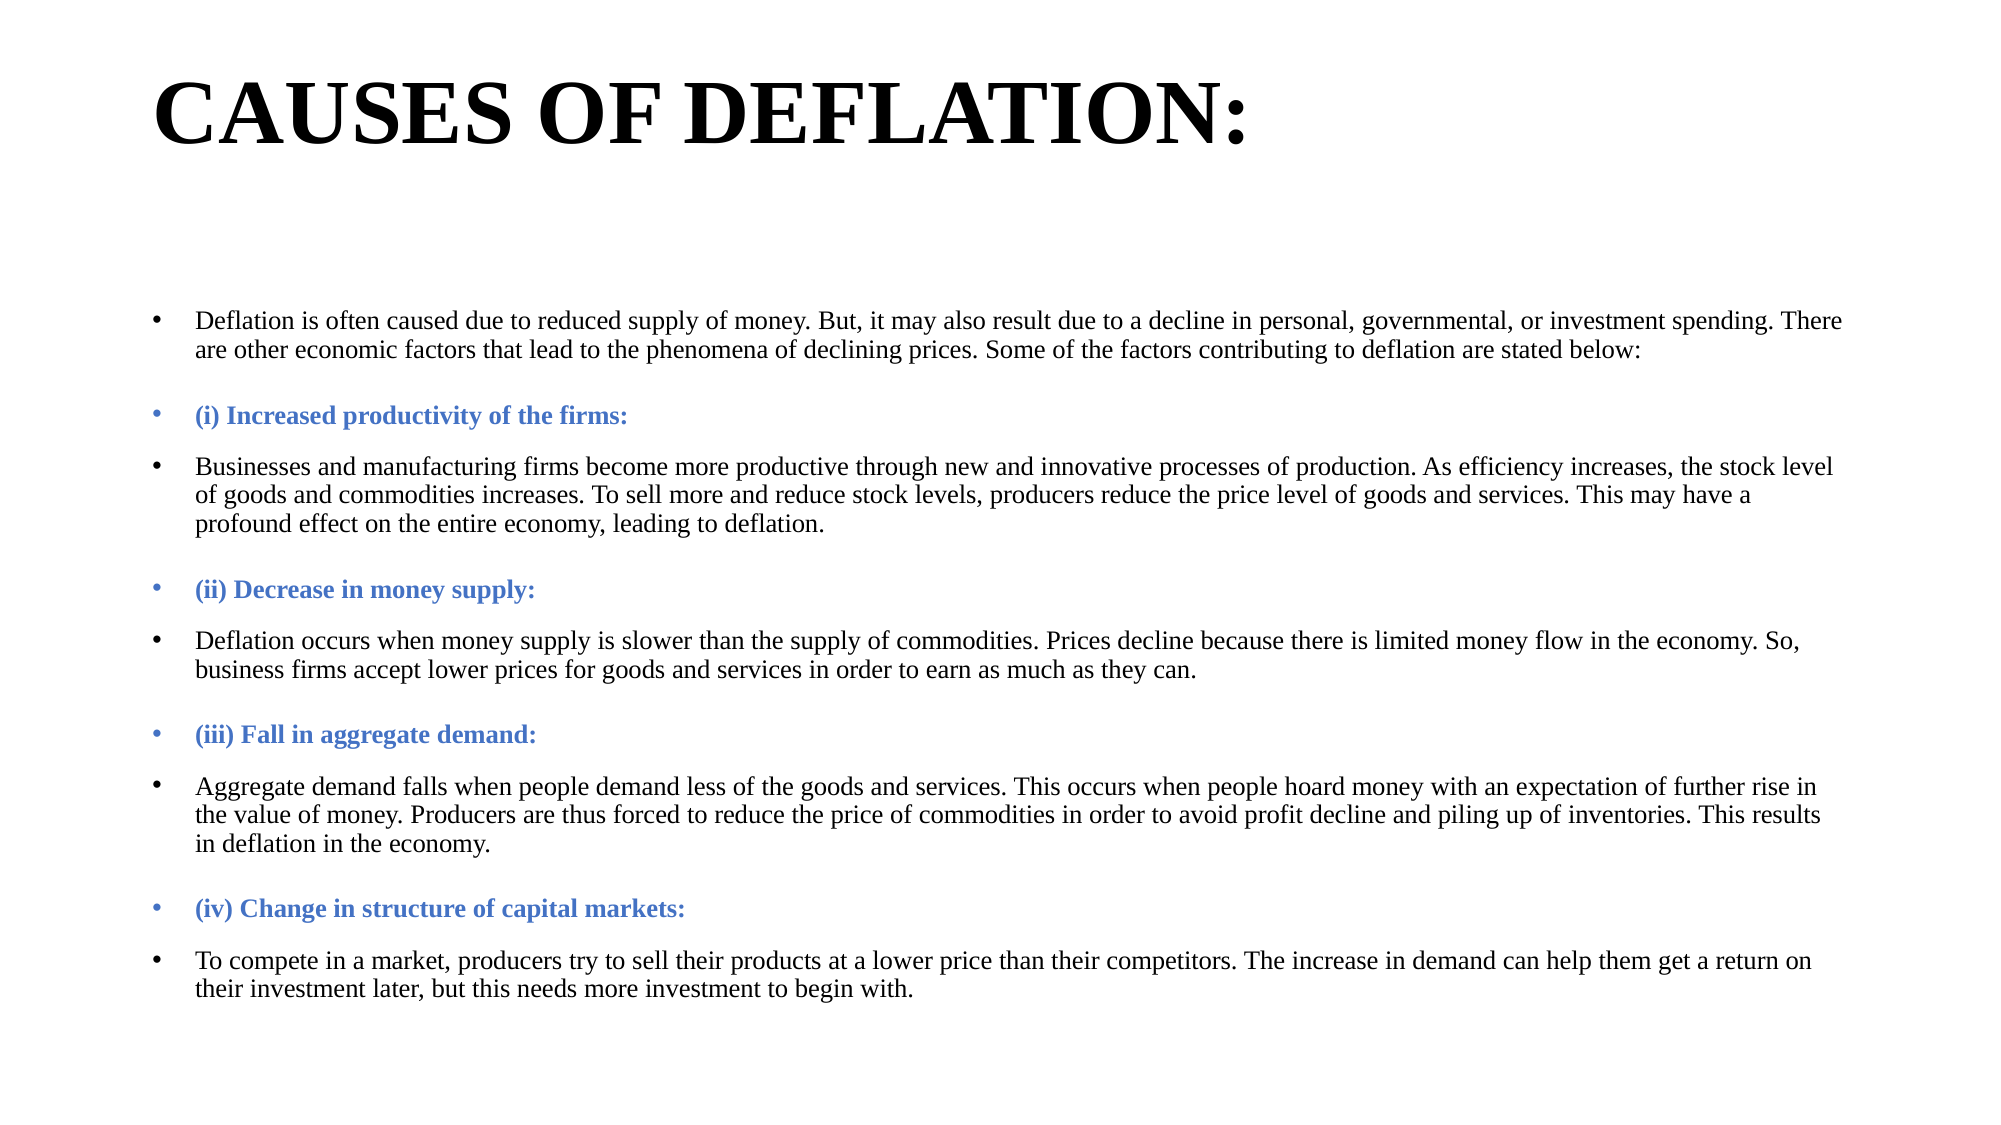

# CAUSES OF DEFLATION:
Deflation is often caused due to reduced supply of money. But, it may also result due to a decline in personal, governmental, or investment spending. There are other economic factors that lead to the phenomena of declining prices. Some of the factors contributing to deflation are stated below:
(i) Increased productivity of the firms:
Businesses and manufacturing firms become more productive through new and innovative processes of production. As efficiency increases, the stock level of goods and commodities increases. To sell more and reduce stock levels, producers reduce the price level of goods and services. This may have a profound effect on the entire economy, leading to deflation.
(ii) Decrease in money supply:
Deflation occurs when money supply is slower than the supply of commodities. Prices decline because there is limited money flow in the economy. So, business firms accept lower prices for goods and services in order to earn as much as they can.
(iii) Fall in aggregate demand:
Aggregate demand falls when people demand less of the goods and services. This occurs when people hoard money with an expectation of further rise in the value of money. Producers are thus forced to reduce the price of commodities in order to avoid profit decline and piling up of inventories. This results in deflation in the economy.
(iv) Change in structure of capital markets:
To compete in a market, producers try to sell their products at a lower price than their competitors. The increase in demand can help them get a return on their investment later, but this needs more investment to begin with.